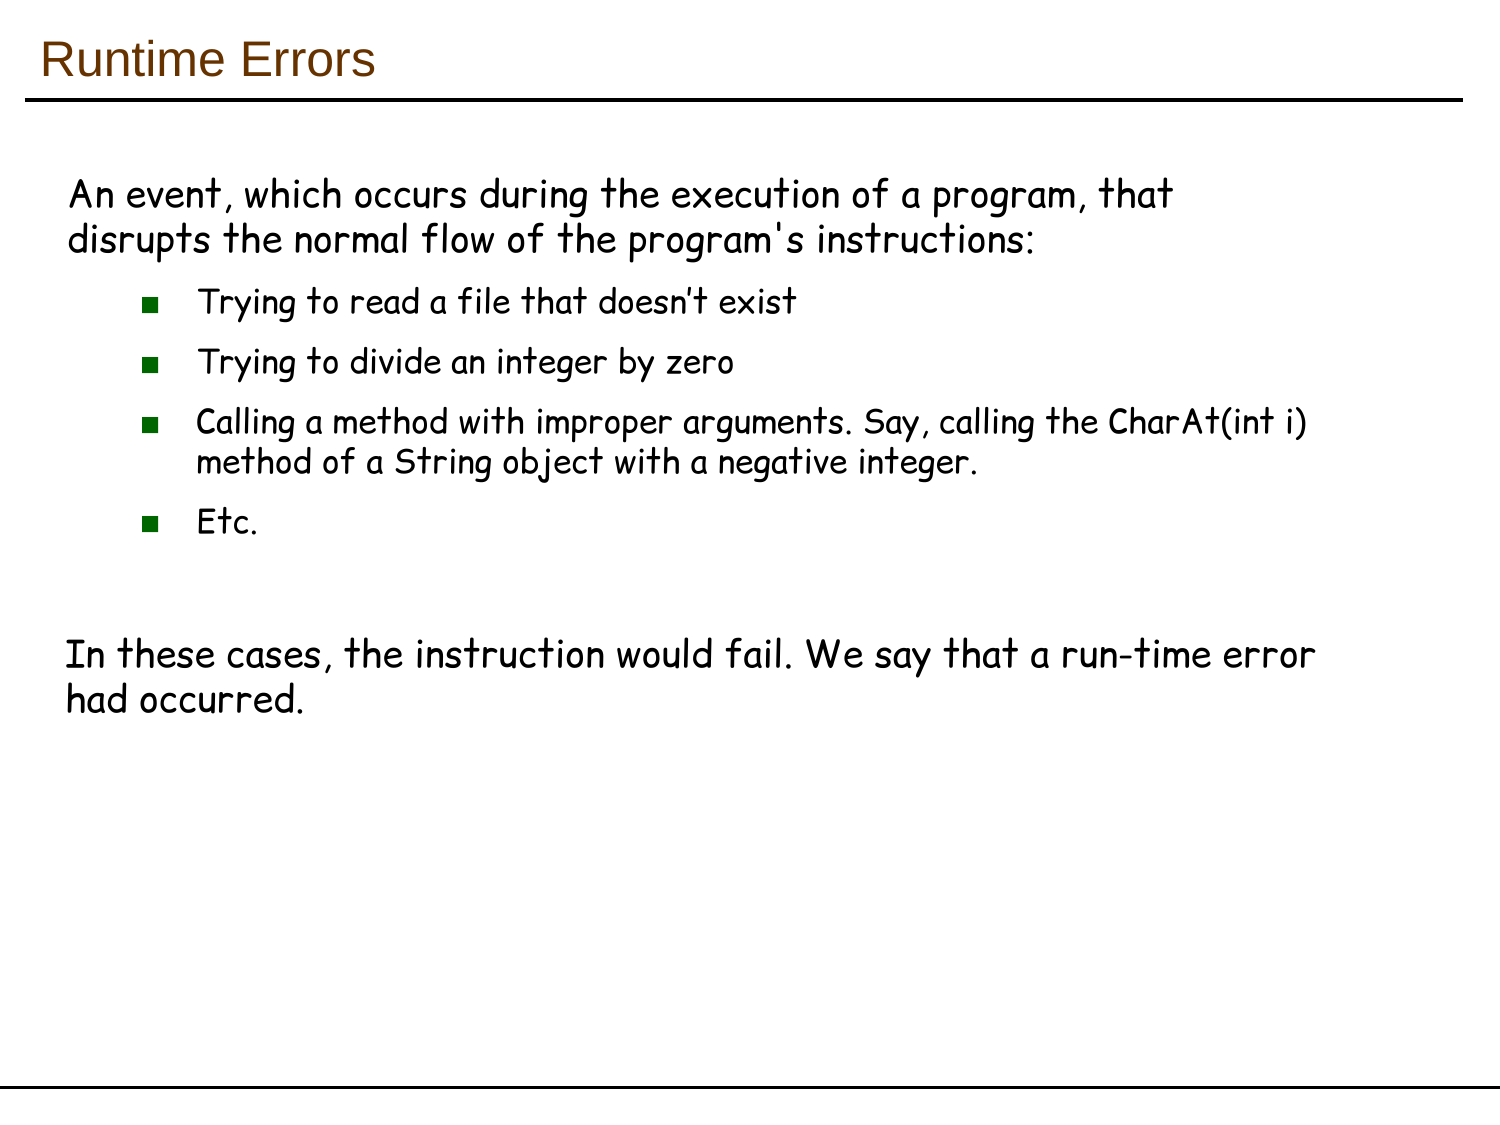

Runtime Errors

An event, which occurs during the execution of a program, that disrupts the normal flow of the program's instructions:
Trying to read a file that doesn’t exist
Trying to divide an integer by zero
Calling a method with improper arguments. Say, calling the CharAt(int i) method of a String object with a negative integer.
Etc.

In these cases, the instruction would fail. We say that a run-time error had occurred.